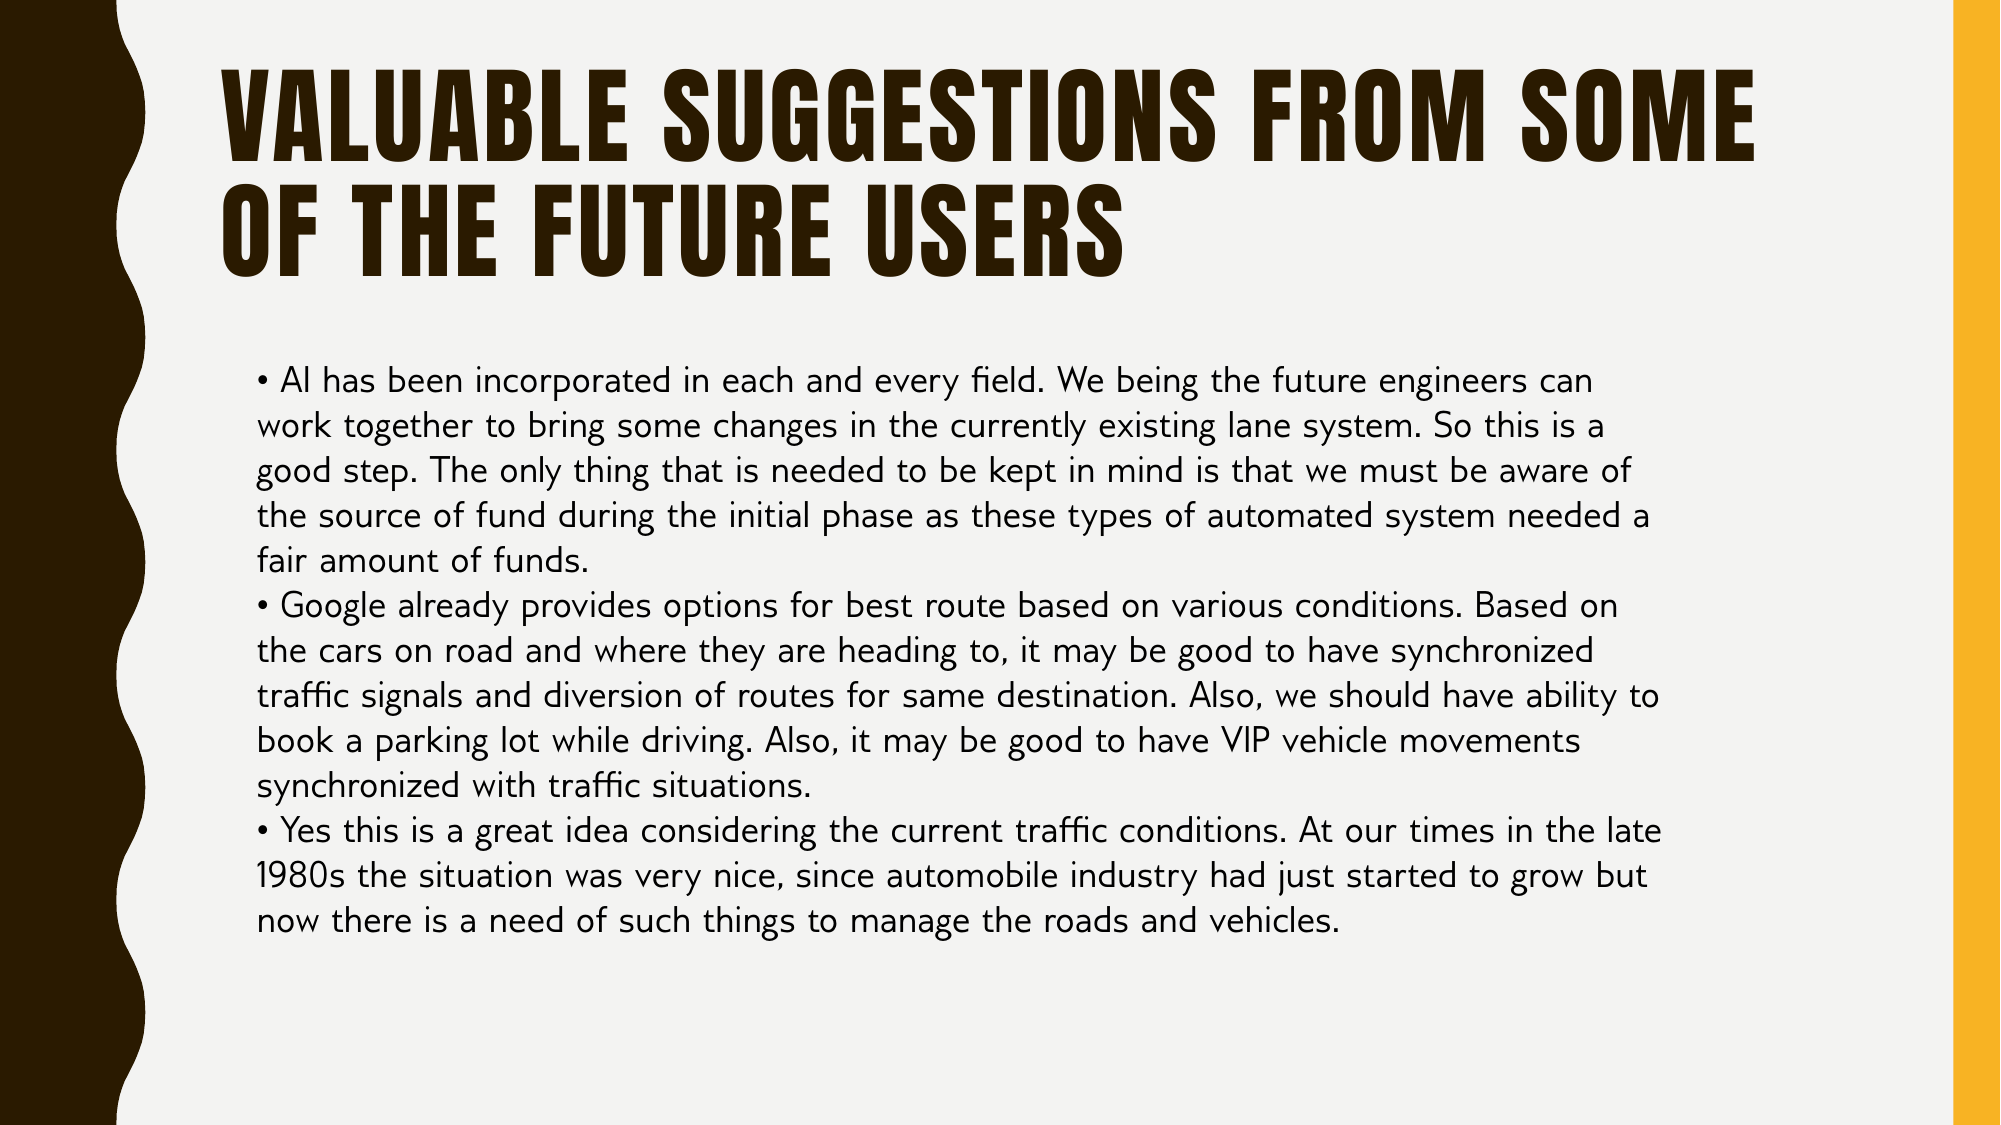

# Valuable suggestions from some of the future users
• AI has been incorporated in each and every field. We being the future engineers can work together to bring some changes in the currently existing lane system. So this is a good step. The only thing that is needed to be kept in mind is that we must be aware of the source of fund during the initial phase as these types of automated system needed a fair amount of funds.
• Google already provides options for best route based on various conditions. Based on the cars on road and where they are heading to, it may be good to have synchronized traffic signals and diversion of routes for same destination. Also, we should have ability to book a parking lot while driving. Also, it may be good to have VIP vehicle movements synchronized with traffic situations.
• Yes this is a great idea considering the current traffic conditions. At our times in the late 1980s the situation was very nice, since automobile industry had just started to grow but now there is a need of such things to manage the roads and vehicles.